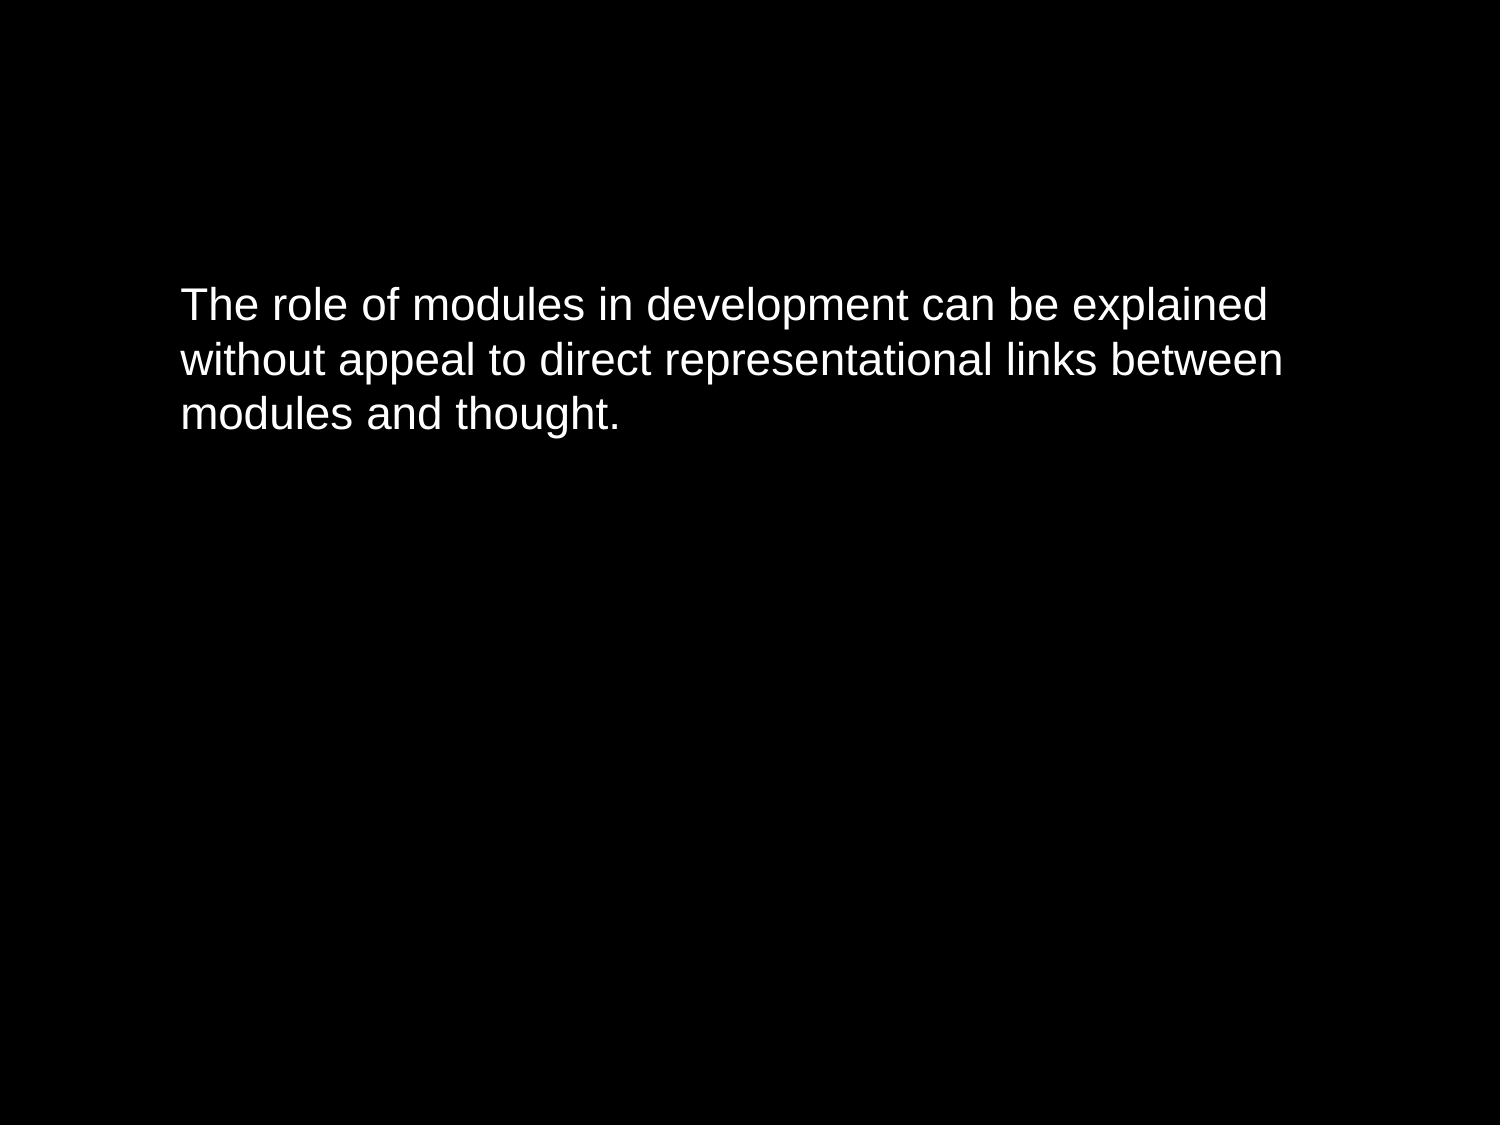

The role of modules in development can be explained without appeal to direct representational links between modules and thought.